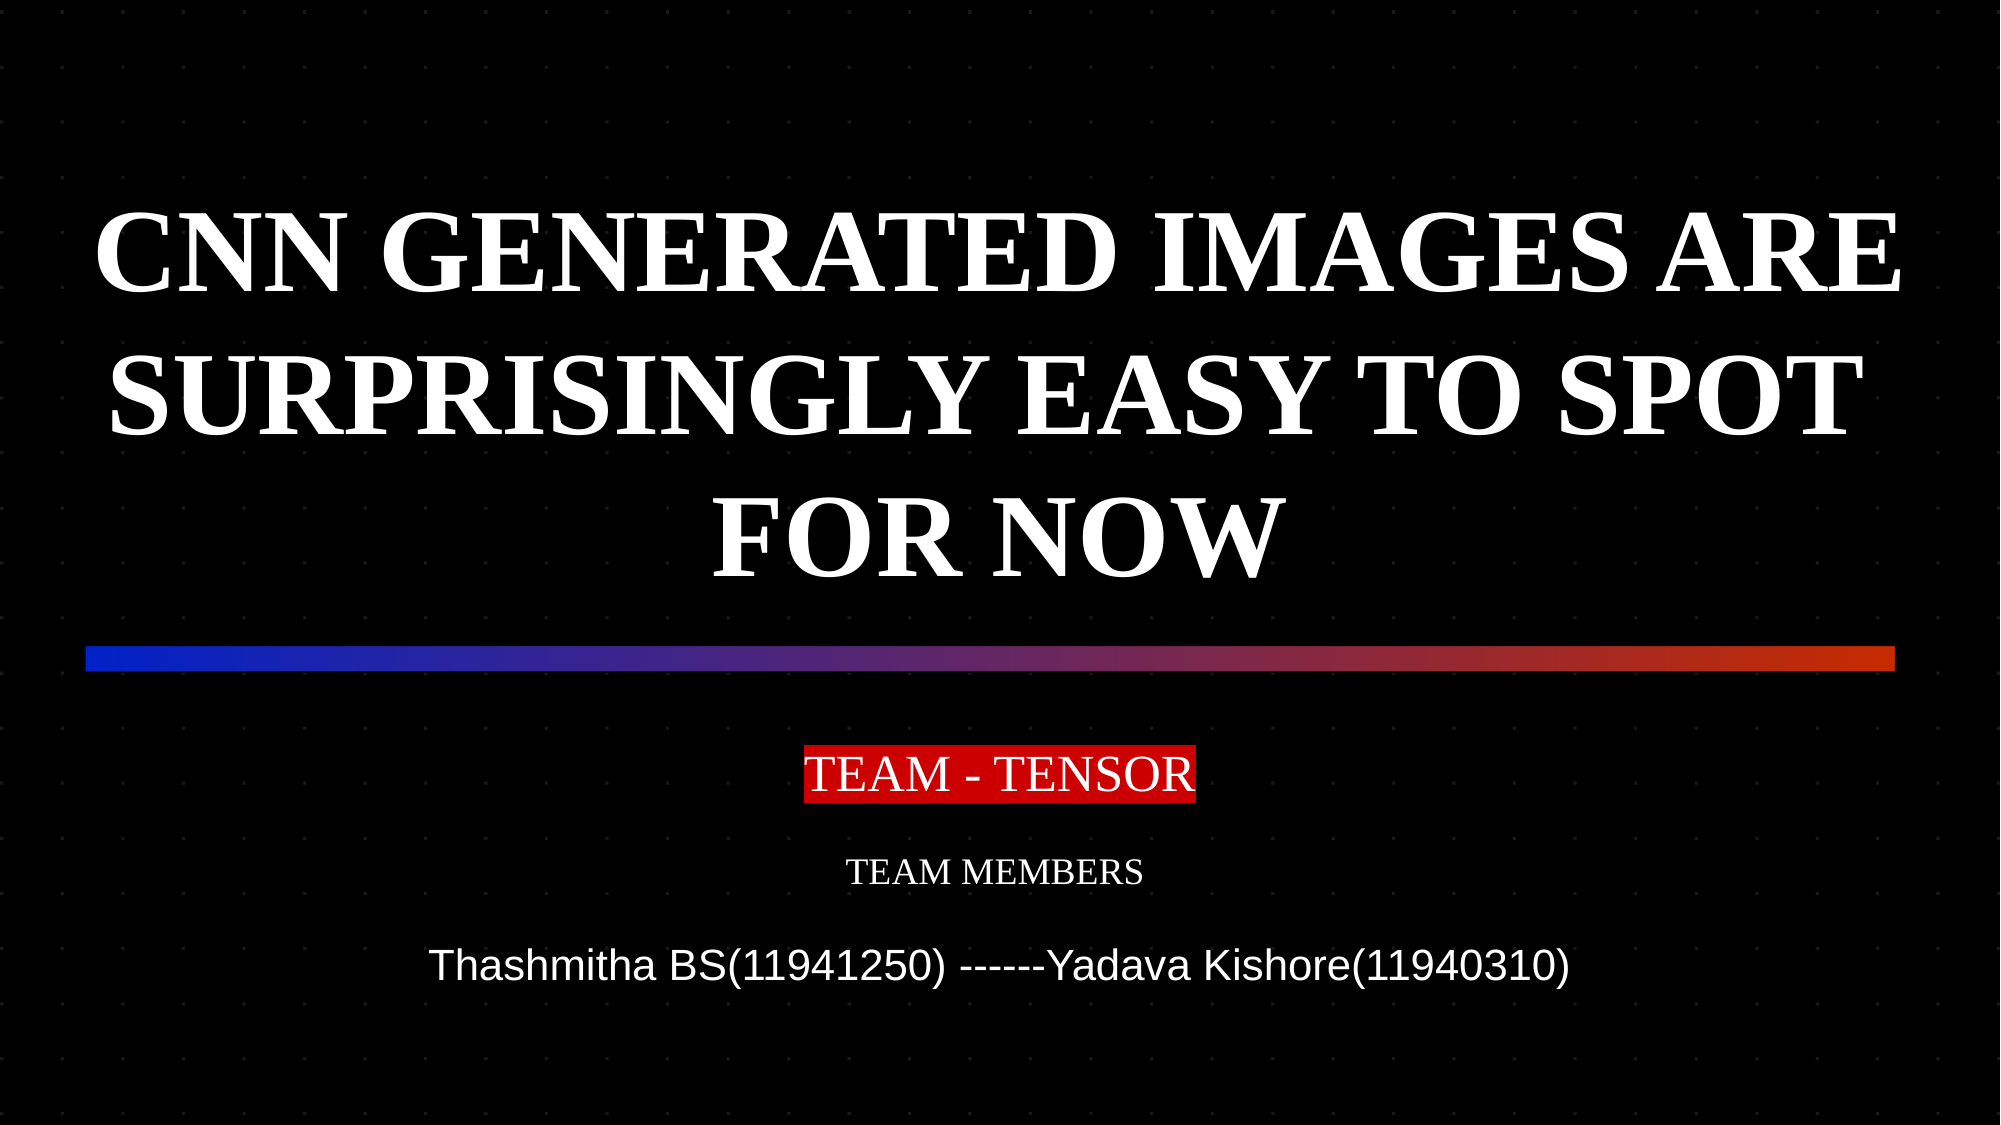

CNN GENERATED IMAGES ARE SURPRISINGLY EASY TO SPOT
FOR NOW

TEAM - TENSOR

TEAM MEMBERS

Thashmitha BS(11941250) ------Yadava Kishore(11940310)